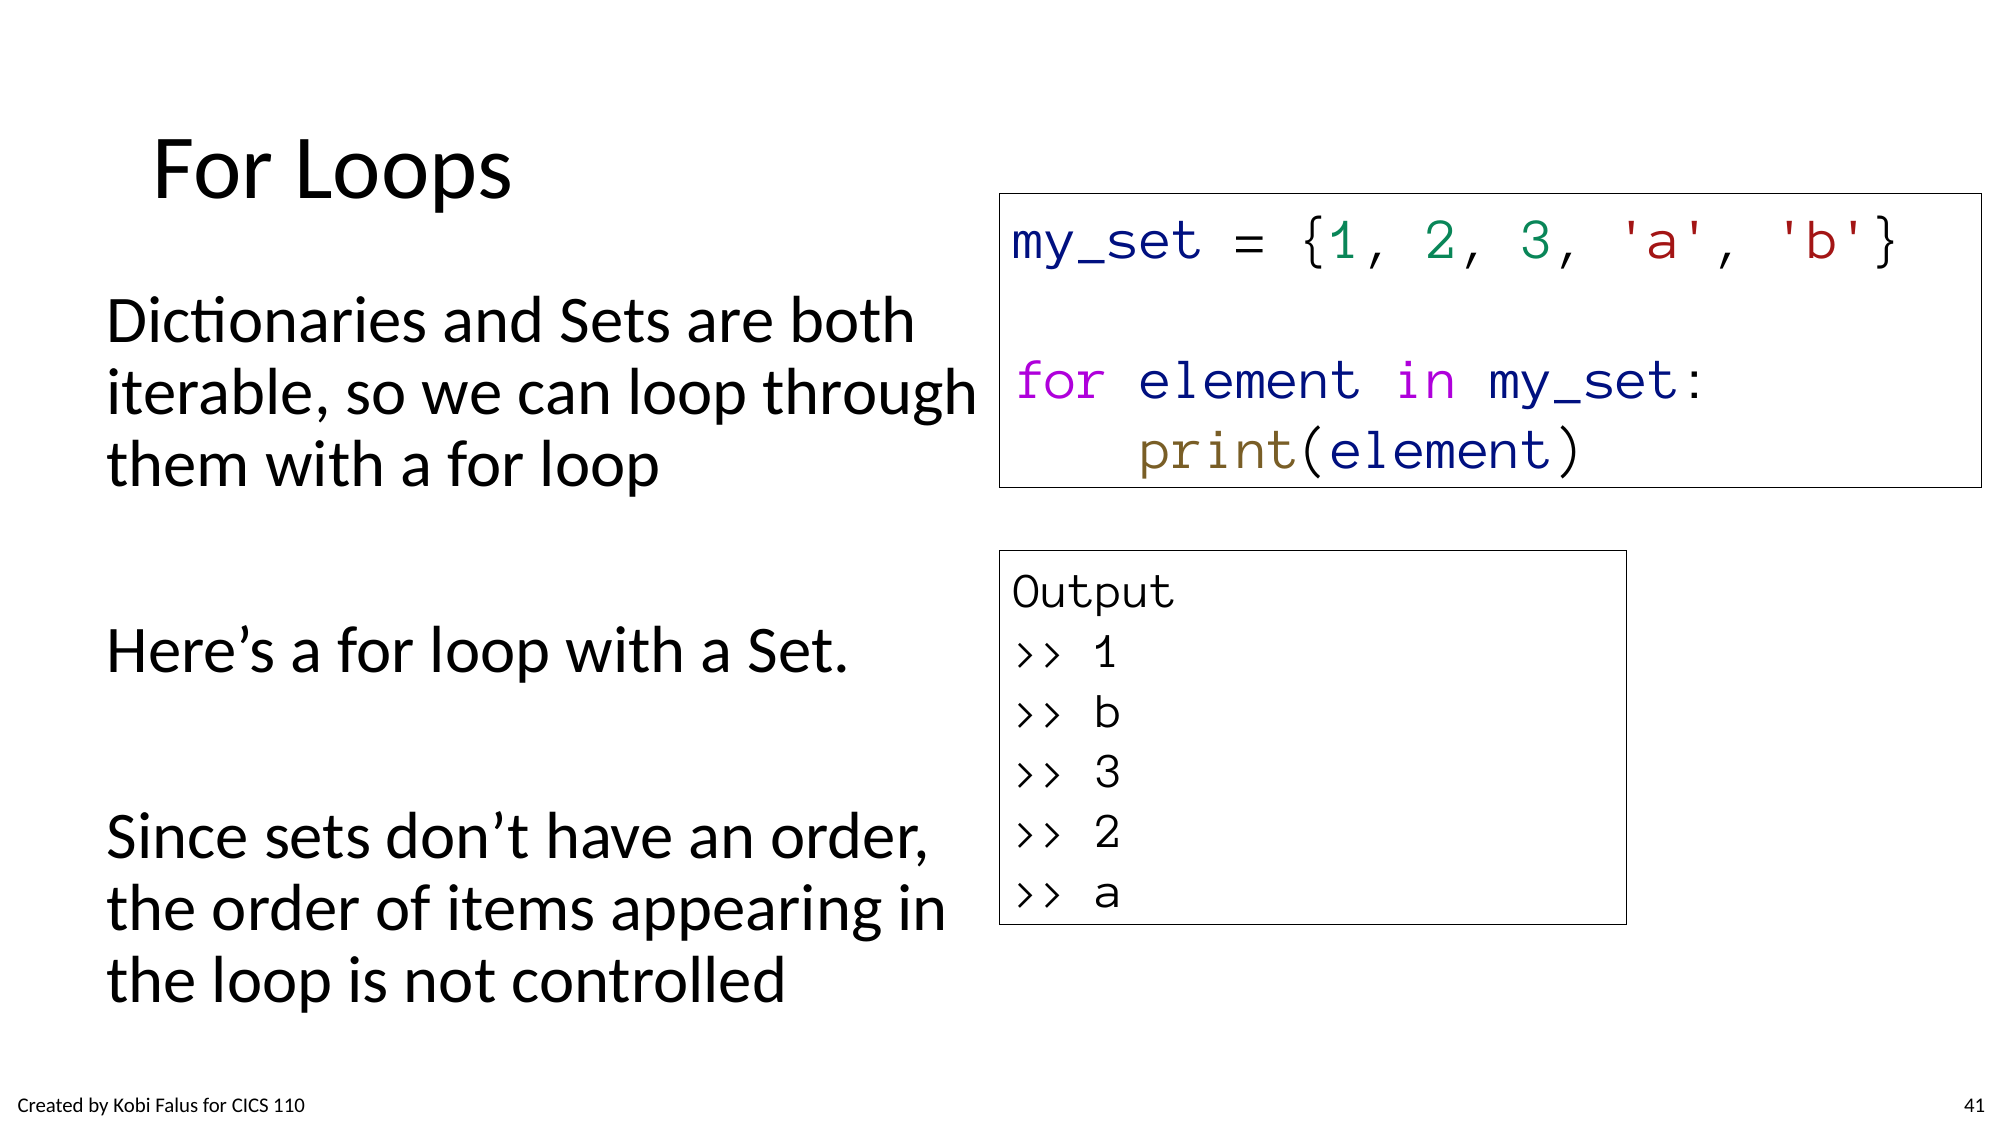

# For Loops
my_set = {1, 2, 3, 'a', 'b'}
for element in my_set:
    print(element)
Dictionaries and Sets are both iterable, so we can loop through them with a for loop

Here’s a for loop with a Set.

Since sets don’t have an order, the order of items appearing in the loop is not controlled
Output
>> 1
>> b
>> 3
>> 2
>> a